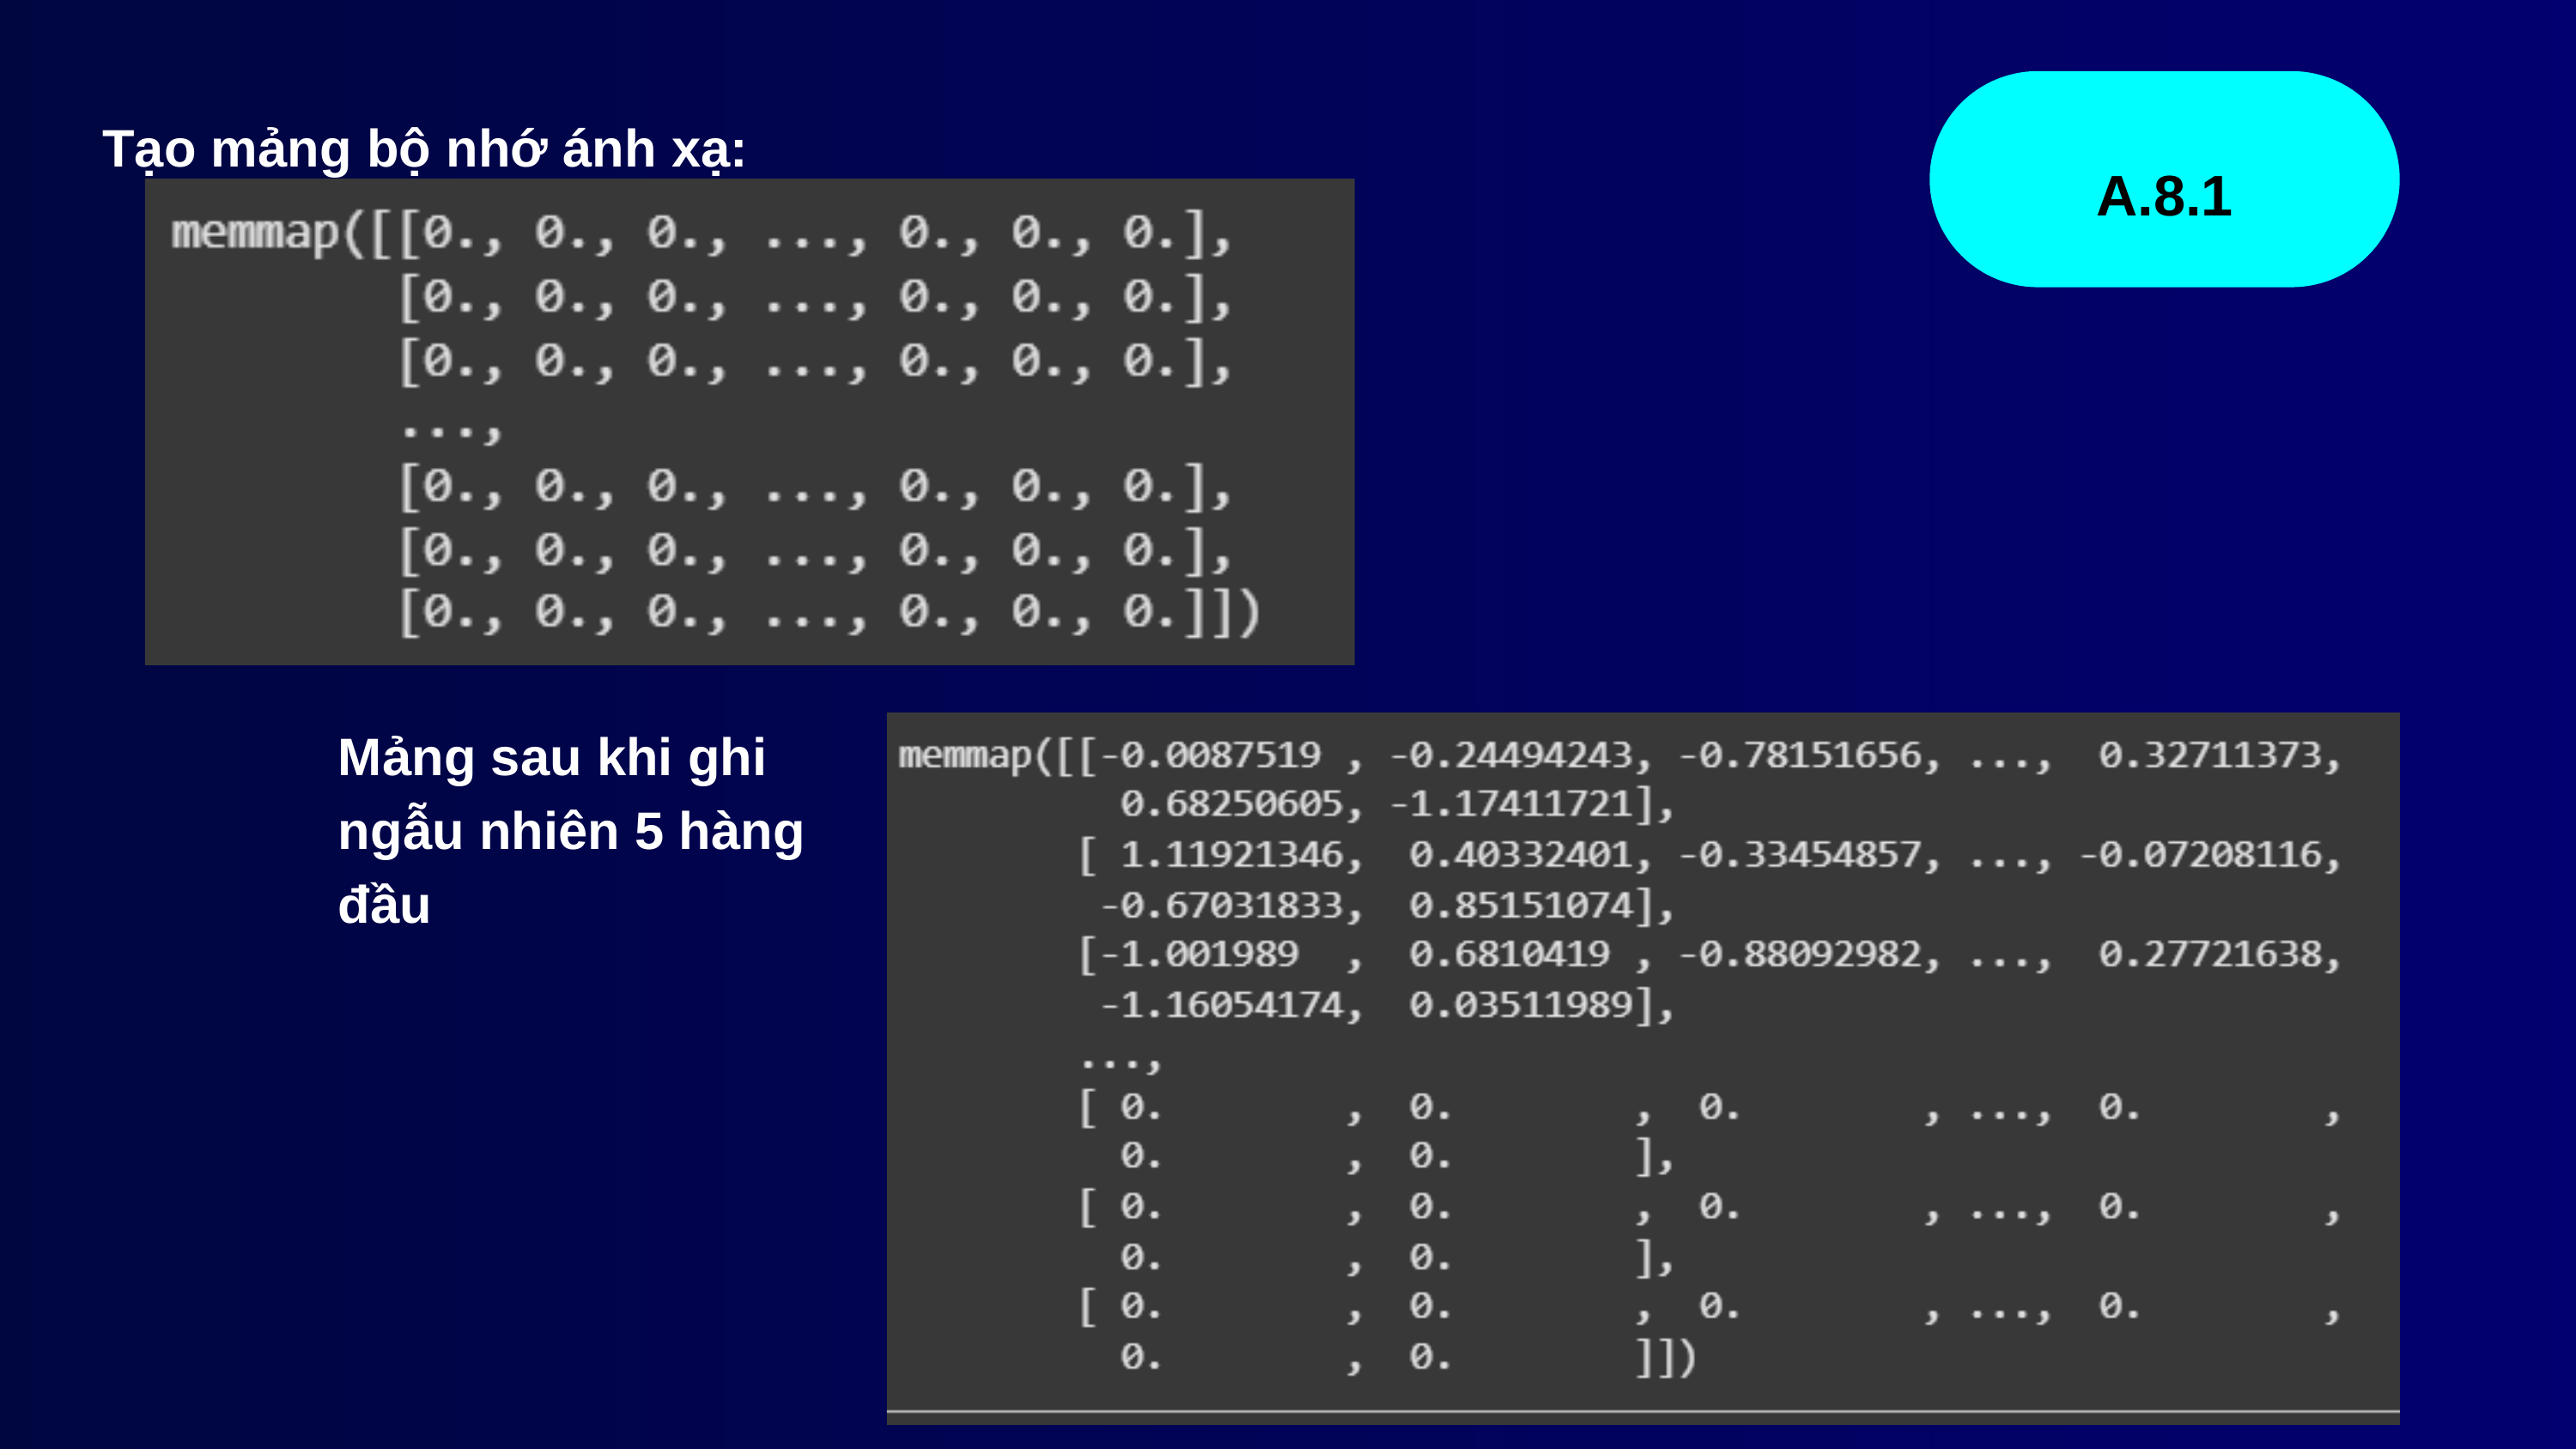

A.8.1

Tạo mảng bộ nhớ ánh xạ:

Mảng sau khi ghi ngẫu nhiên 5 hàng đầu